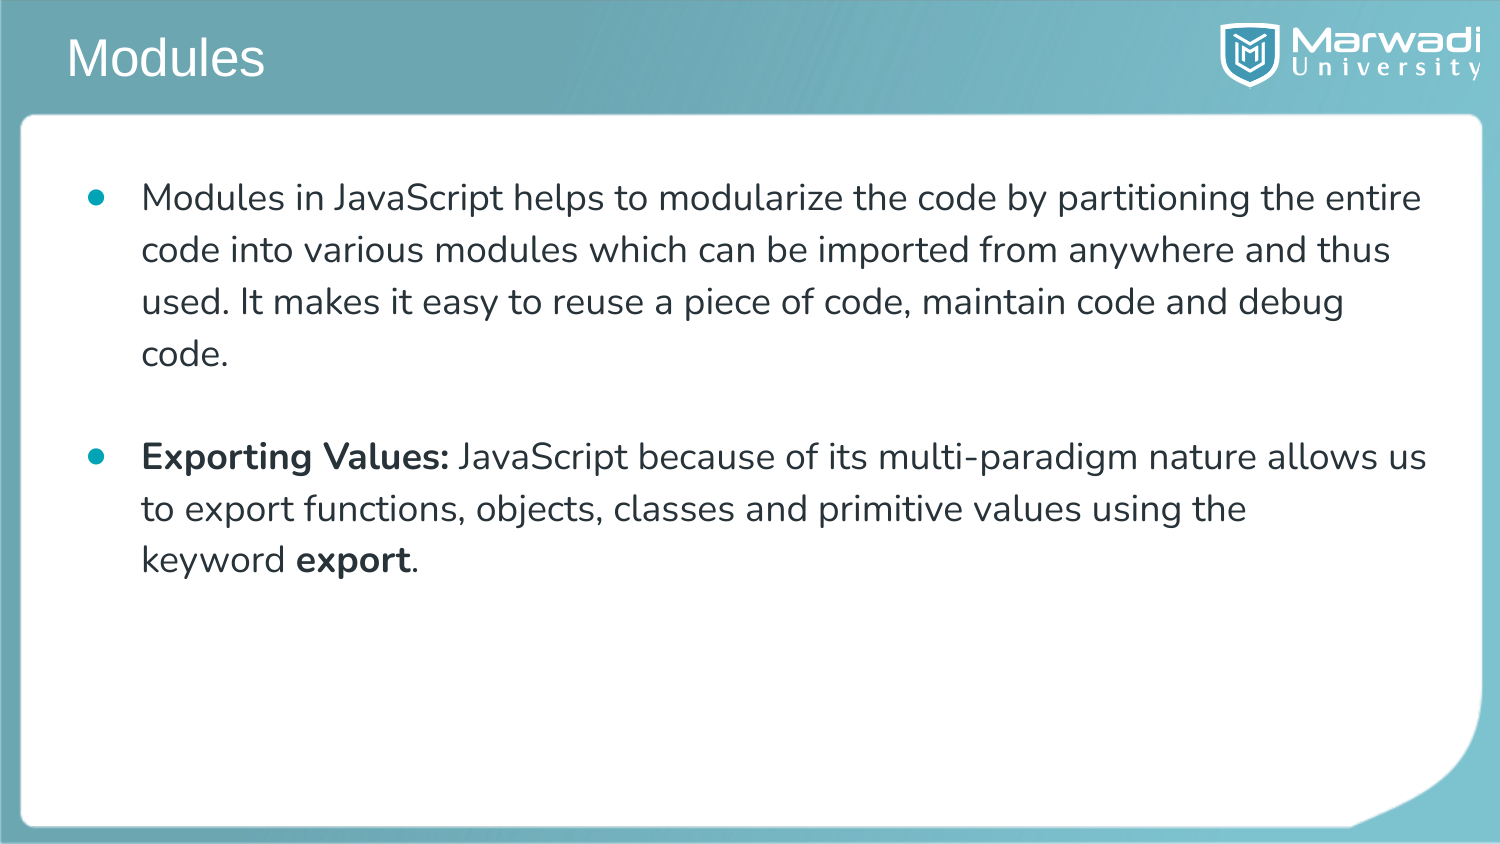

# Modules
Modules in JavaScript helps to modularize the code by partitioning the entire code into various modules which can be imported from anywhere and thus used. It makes it easy to reuse a piece of code, maintain code and debug code.

Exporting Values: JavaScript because of its multi-paradigm nature allows us to export functions, objects, classes and primitive values using the keyword export.